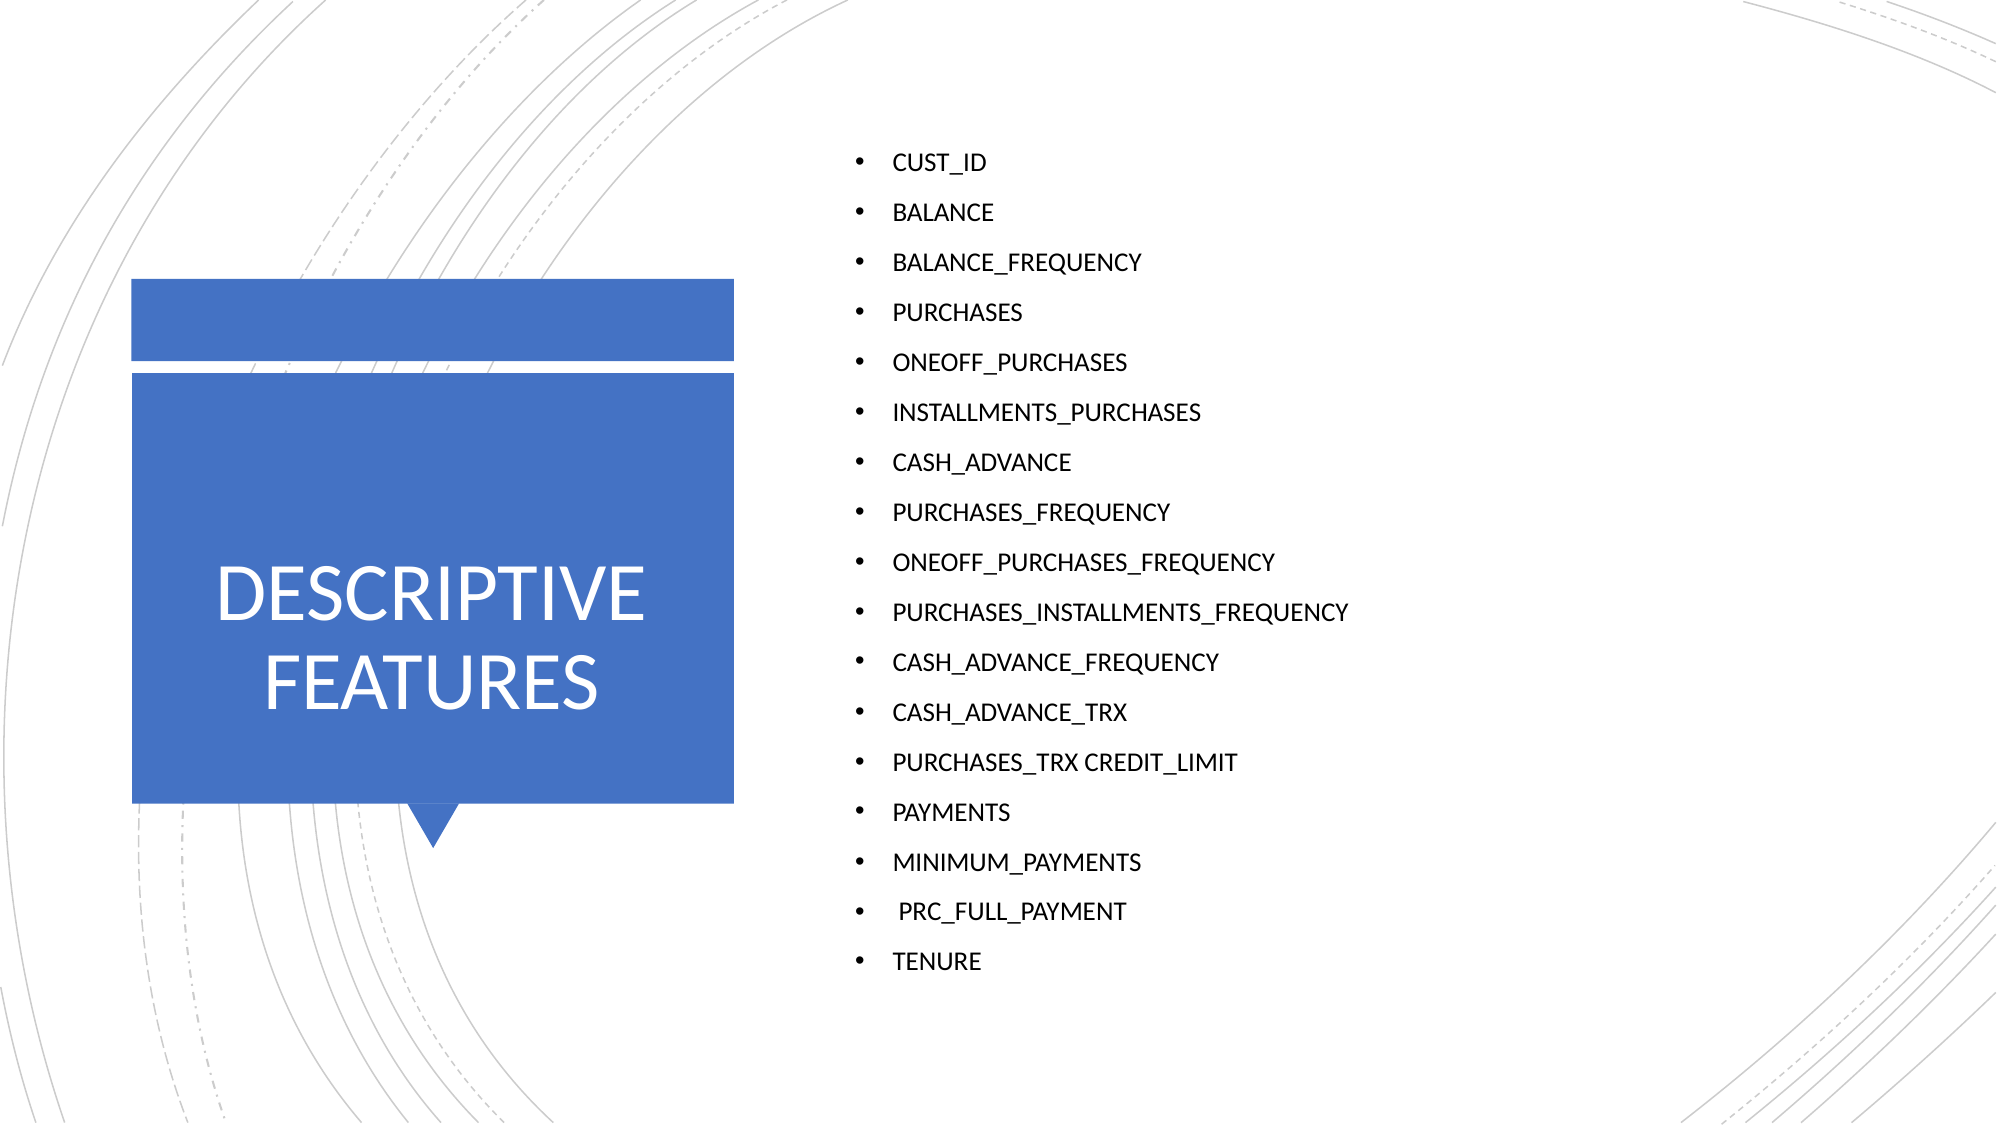

CUST_ID
BALANCE
BALANCE_FREQUENCY
PURCHASES
ONEOFF_PURCHASES
INSTALLMENTS_PURCHASES
CASH_ADVANCE
PURCHASES_FREQUENCY
ONEOFF_PURCHASES_FREQUENCY
PURCHASES_INSTALLMENTS_FREQUENCY
CASH_ADVANCE_FREQUENCY
CASH_ADVANCE_TRX
PURCHASES_TRX CREDIT_LIMIT
PAYMENTS
MINIMUM_PAYMENTS
 PRC_FULL_PAYMENT
TENURE

# DESCRIPTIVE FEATURES